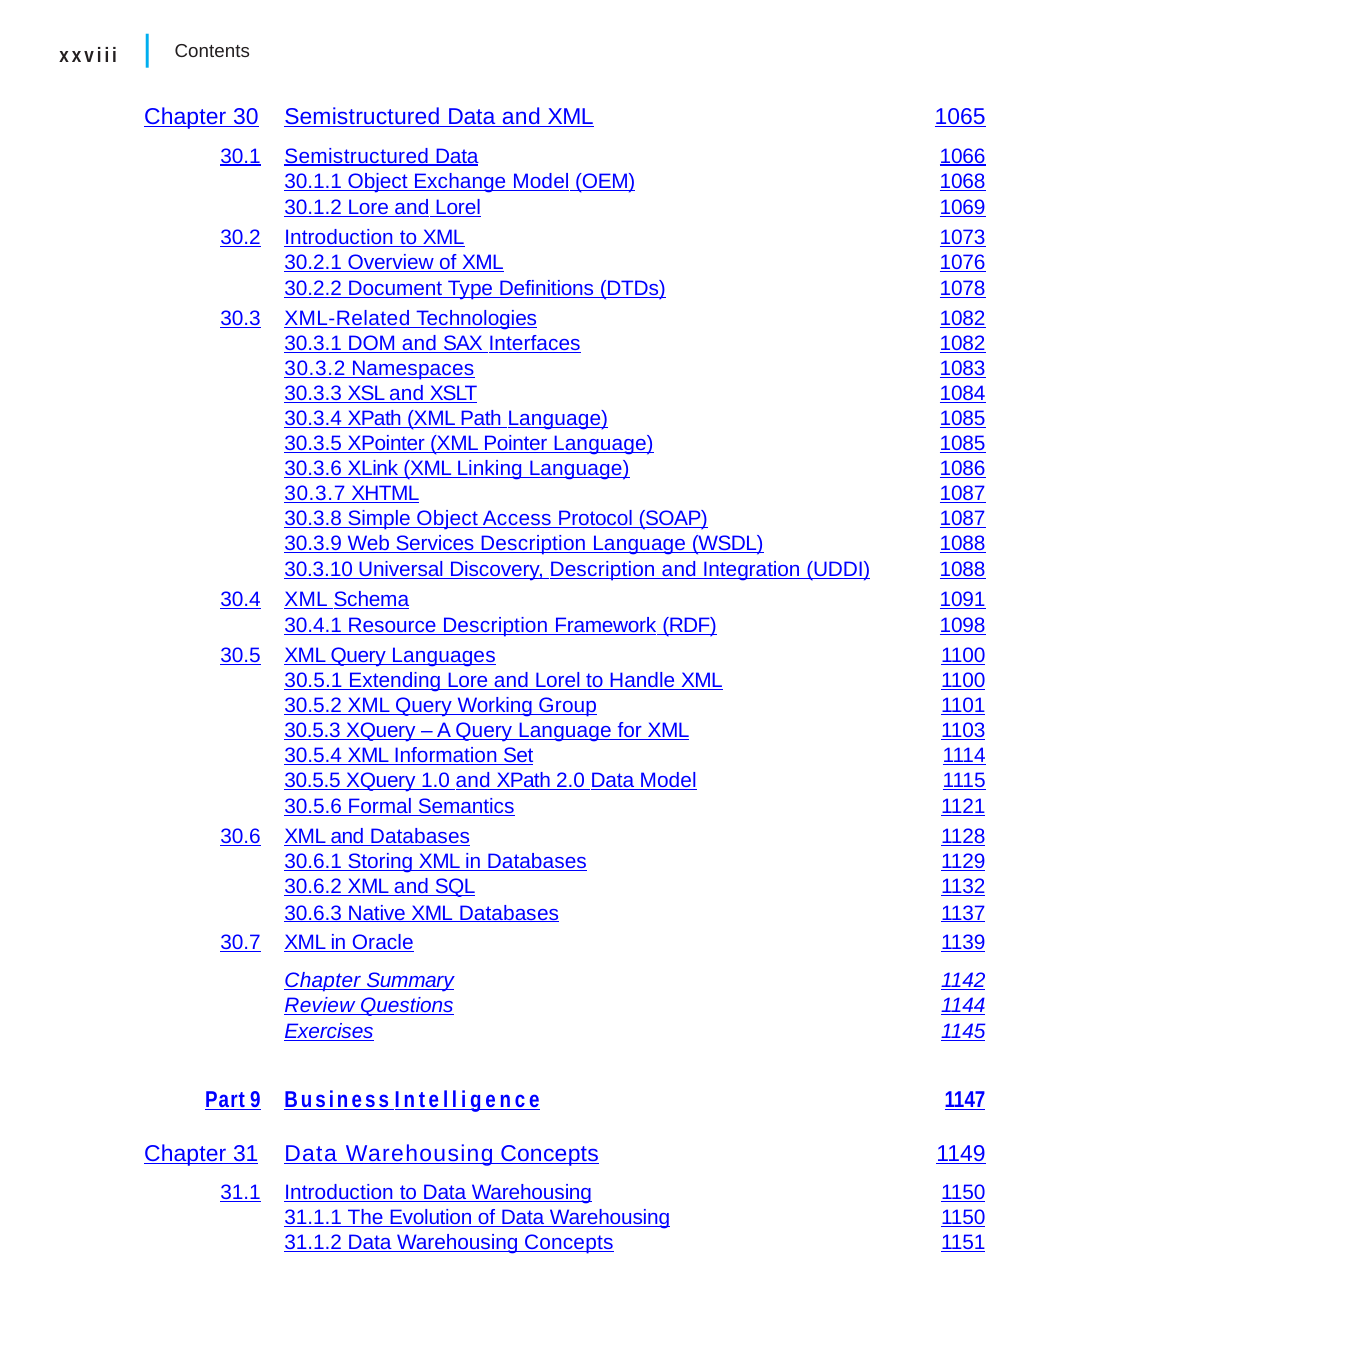

| | Contents |  |  |
| --- | --- | --- |
| Chapter 30 | Semistructured Data and XML | 1065 |
| 30.1 | Semistructured Data | 1066 |
|  | 30.1.1 Object Exchange Model (OEM) | 1068 |
|  | 30.1.2 Lore and Lorel | 1069 |
| 30.2 | Introduction to XML | 1073 |
|  | 30.2.1 Overview of XML | 1076 |
|  | 30.2.2 Document Type Definitions (DTDs) | 1078 |
| 30.3 | XML-Related Technologies | 1082 |
|  | 30.3.1 DOM and SAX Interfaces | 1082 |
|  | 30.3.2 Namespaces | 1083 |
|  | 30.3.3 XSL and XSLT | 1084 |
|  | 30.3.4 XPath (XML Path Language) | 1085 |
|  | 30.3.5 XPointer (XML Pointer Language) | 1085 |
|  | 30.3.6 XLink (XML Linking Language) | 1086 |
|  | 30.3.7 XHTML | 1087 |
|  | 30.3.8 Simple Object Access Protocol (SOAP) | 1087 |
|  | 30.3.9 Web Services Description Language (WSDL) | 1088 |
|  | 30.3.10 Universal Discovery, Description and Integration (UDDI) | 1088 |
| 30.4 | XML Schema | 1091 |
|  | 30.4.1 Resource Description Framework (RDF) | 1098 |
| 30.5 | XML Query Languages | 1100 |
|  | 30.5.1 Extending Lore and Lorel to Handle XML | 1100 |
|  | 30.5.2 XML Query Working Group | 1101 |
|  | 30.5.3 XQuery – A Query Language for XML | 1103 |
|  | 30.5.4 XML Information Set | 1114 |
|  | 30.5.5 XQuery 1.0 and XPath 2.0 Data Model | 1115 |
|  | 30.5.6 Formal Semantics | 1121 |
| 30.6 | XML and Databases | 1128 |
|  | 30.6.1 Storing XML in Databases | 1129 |
|  | 30.6.2 XML and SQL | 1132 |
|  | 30.6.3 Native XML Databases | 1137 |
| 30.7 | XML in Oracle | 1139 |
|  | Chapter Summary | 1142 |
|  | Review Questions | 1144 |
|  | Exercises | 1145 |
| Part 9 | Business Intelligence | 1147 |
| Chapter 31 | Data Warehousing Concepts | 1149 |
| 31.1 | Introduction to Data Warehousing | 1150 |
|  | 31.1.1 The Evolution of Data Warehousing | 1150 |
|  | 31.1.2 Data Warehousing Concepts | 1151 |
xxviii